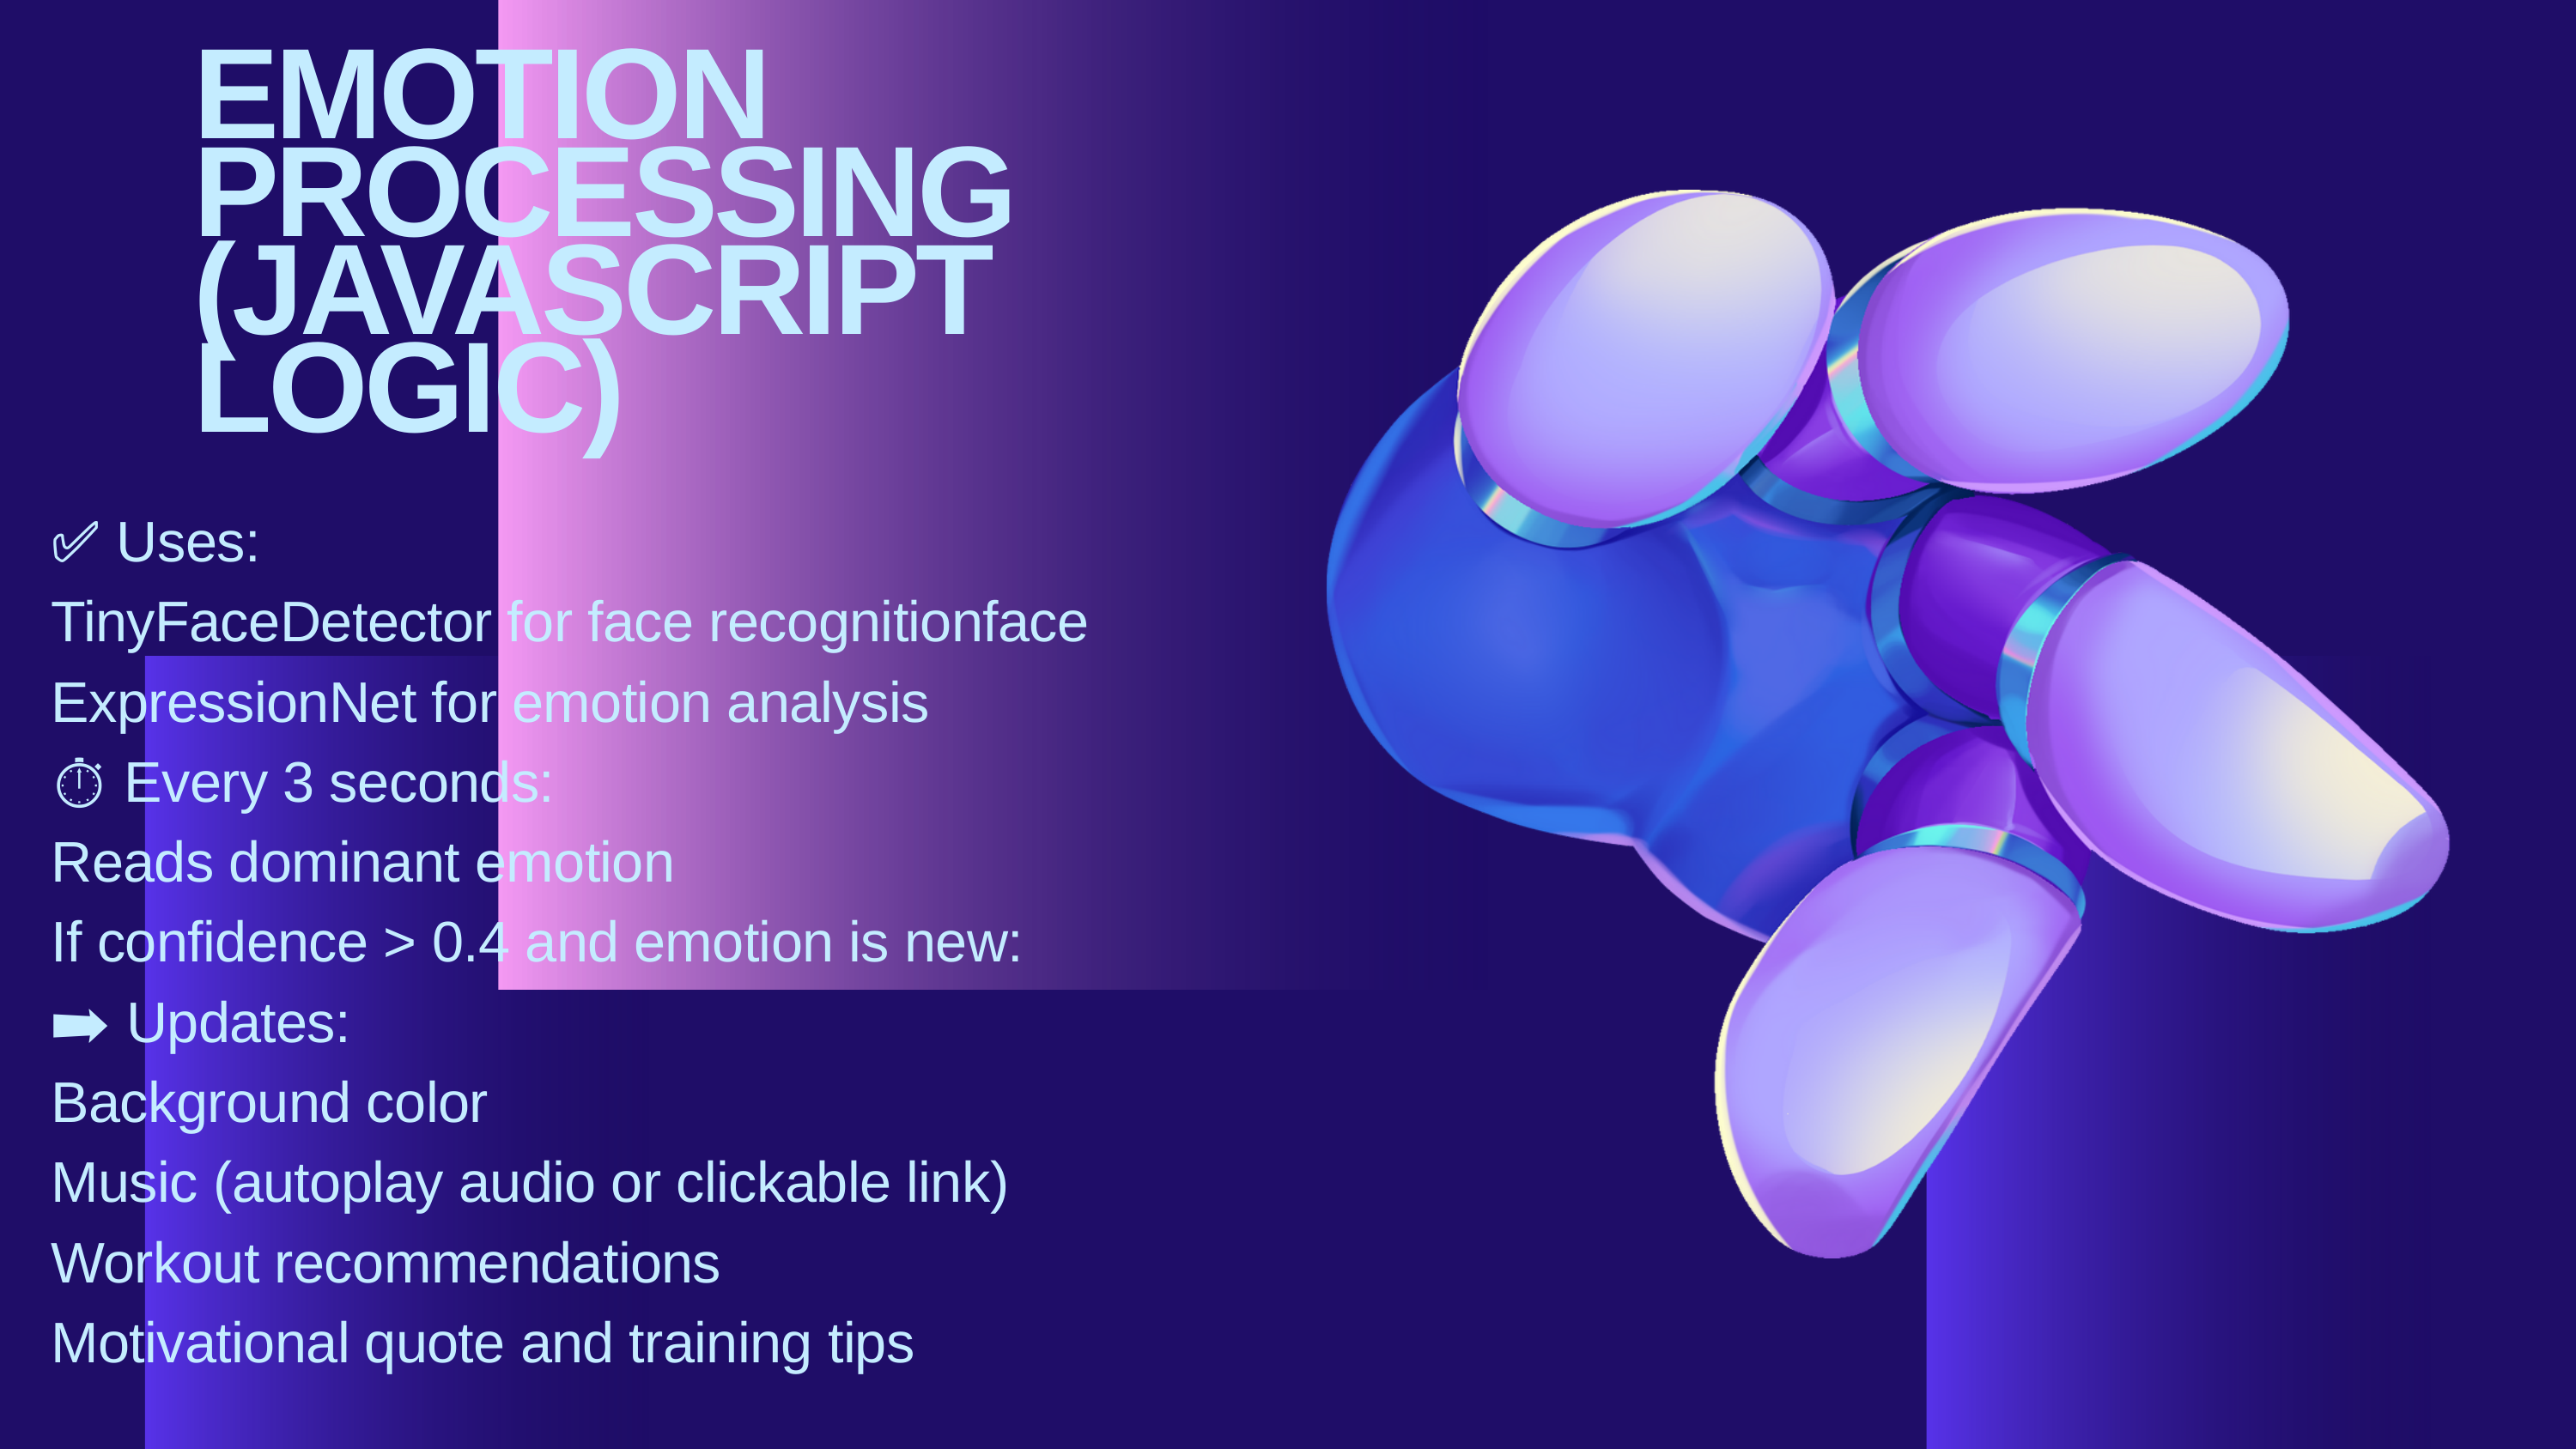

EMOTION PROCESSING (JAVASCRIPT LOGIC)

✅ Uses:
TinyFaceDetector for face recognitionface
ExpressionNet for emotion analysis
⏱ Every 3 seconds:
Reads dominant emotion
If confidence > 0.4 and emotion is new:
➡️ Updates:
Background color
Music (autoplay audio or clickable link)
Workout recommendations
Motivational quote and training tips